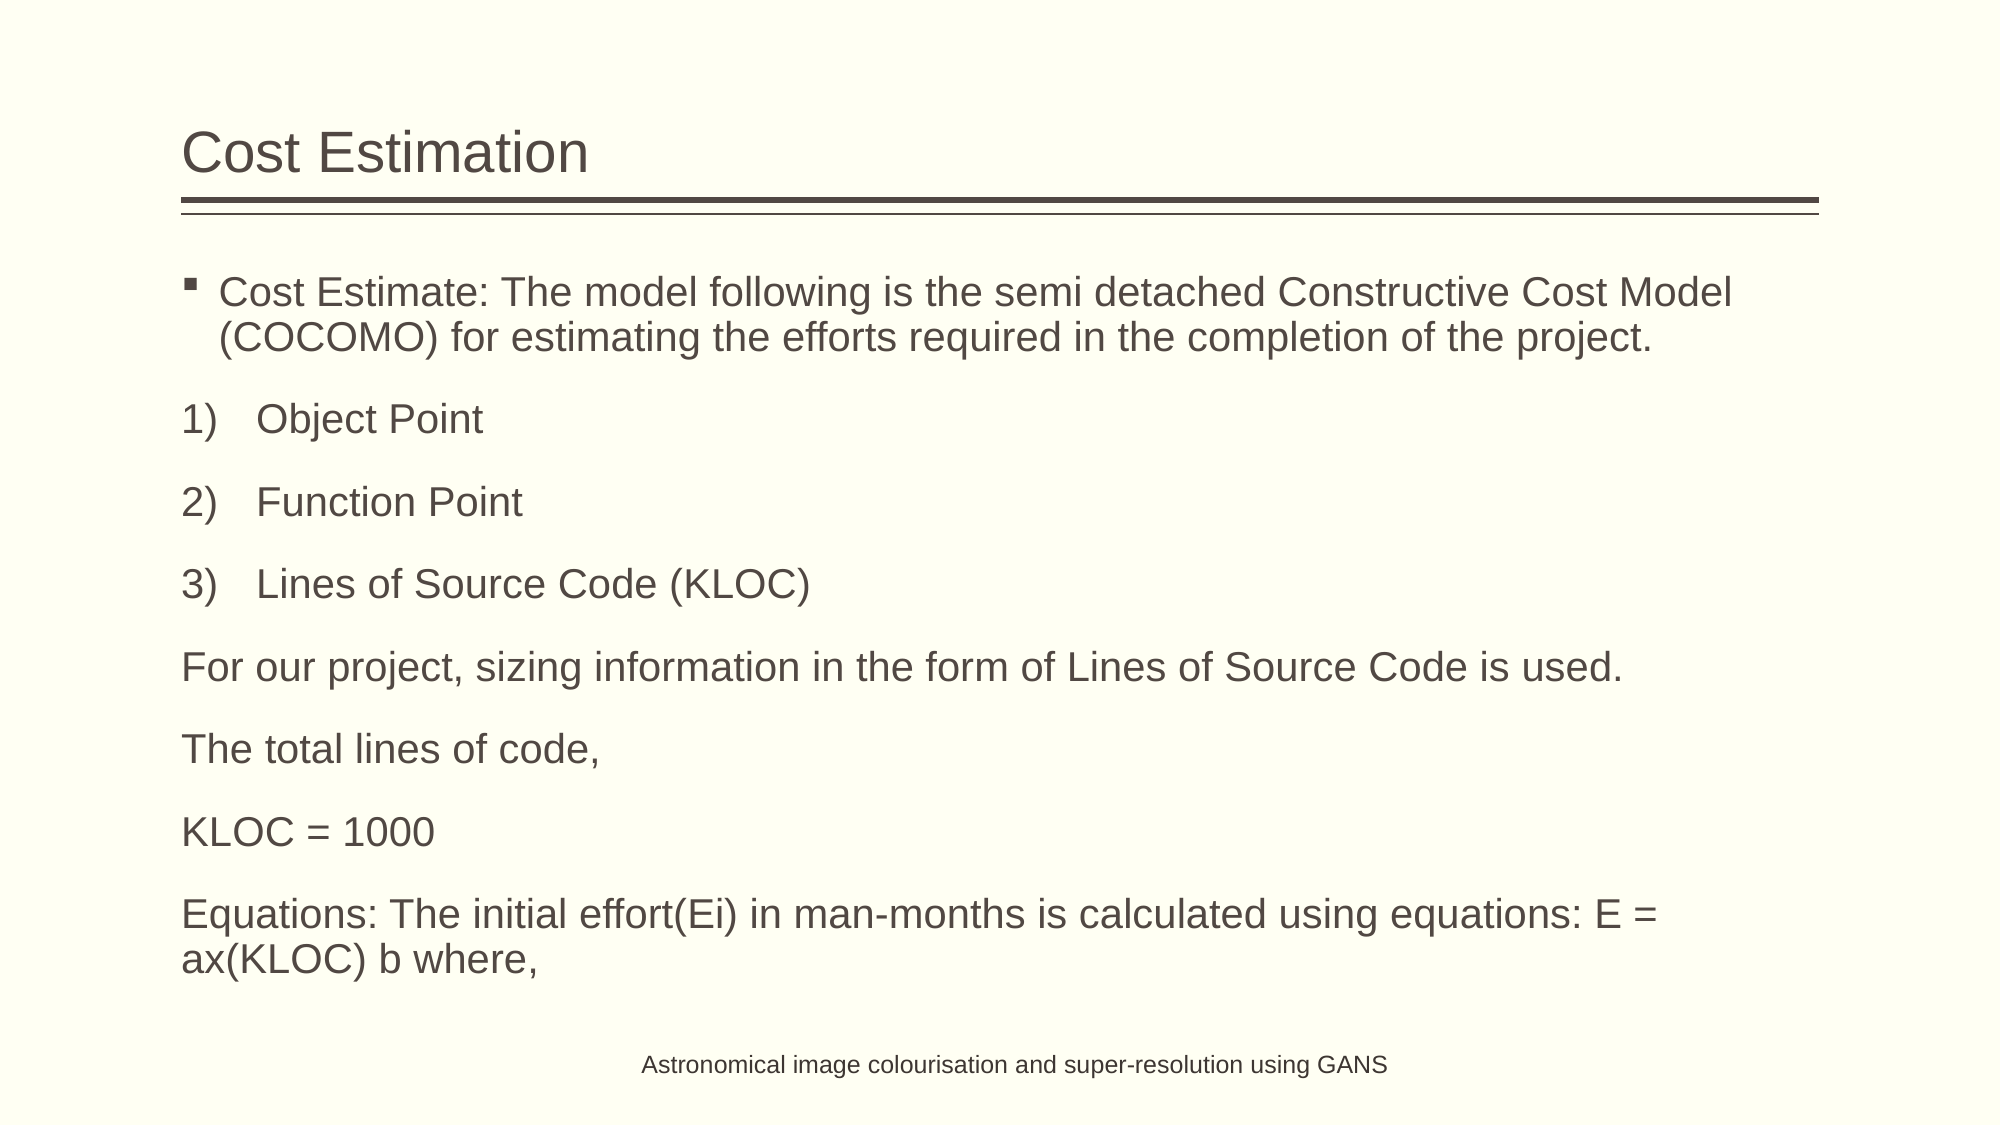

# Cost Estimation
Cost Estimate: The model following is the semi detached Constructive Cost Model (COCOMO) for estimating the efforts required in the completion of the project.
Object Point
Function Point
Lines of Source Code (KLOC)
For our project, sizing information in the form of Lines of Source Code is used.
The total lines of code,
KLOC = 1000
Equations: The initial effort(Ei) in man-months is calculated using equations: E = ax(KLOC) b where,
Astronomical image colourisation and super-resolution using GANS